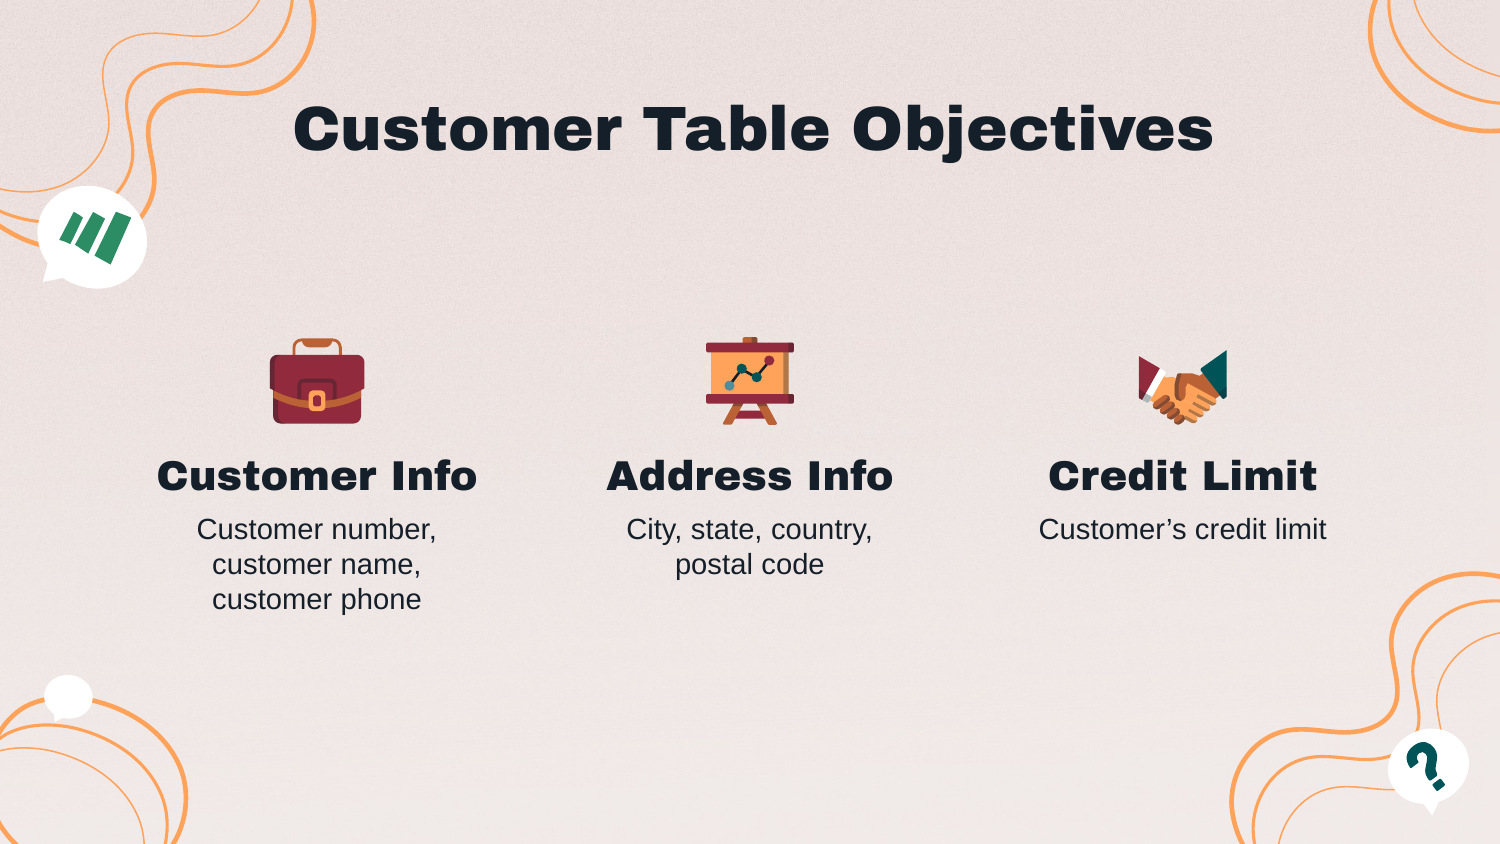

# Customer Table Objectives

Customer Info
Address Info
Credit Limit
Customer number, customer name, customer phone
City, state, country, postal code
Customer’s credit limit